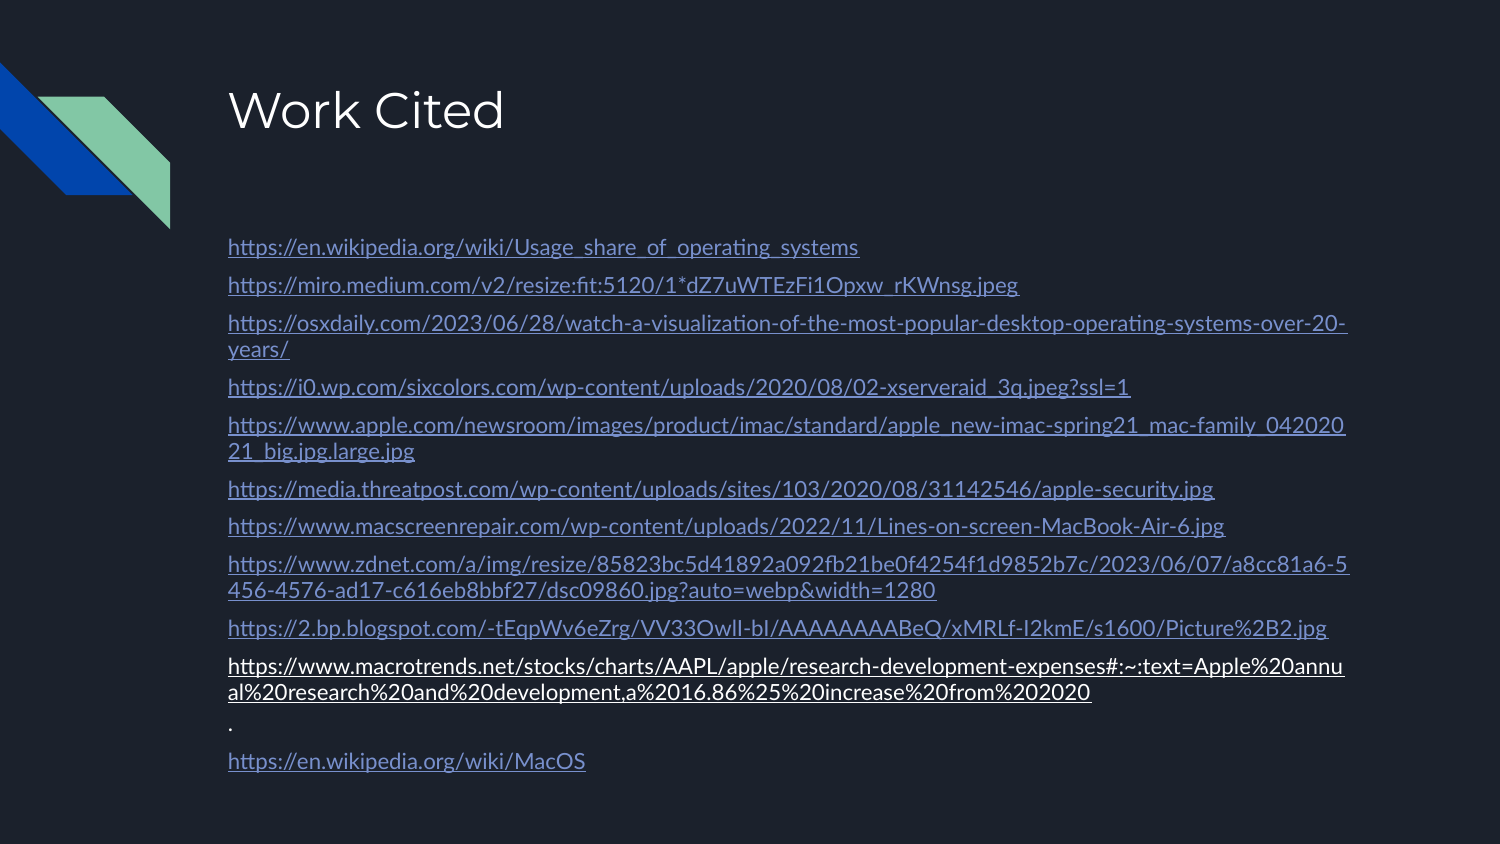

# Work Cited
https://en.wikipedia.org/wiki/Usage_share_of_operating_systems
https://miro.medium.com/v2/resize:fit:5120/1*dZ7uWTEzFi1Opxw_rKWnsg.jpeg
https://osxdaily.com/2023/06/28/watch-a-visualization-of-the-most-popular-desktop-operating-systems-over-20-years/
https://i0.wp.com/sixcolors.com/wp-content/uploads/2020/08/02-xserveraid_3q.jpeg?ssl=1
https://www.apple.com/newsroom/images/product/imac/standard/apple_new-imac-spring21_mac-family_04202021_big.jpg.large.jpg
https://media.threatpost.com/wp-content/uploads/sites/103/2020/08/31142546/apple-security.jpg
https://www.macscreenrepair.com/wp-content/uploads/2022/11/Lines-on-screen-MacBook-Air-6.jpg
https://www.zdnet.com/a/img/resize/85823bc5d41892a092fb21be0f4254f1d9852b7c/2023/06/07/a8cc81a6-5456-4576-ad17-c616eb8bbf27/dsc09860.jpg?auto=webp&width=1280
https://2.bp.blogspot.com/-tEqpWv6eZrg/VV33OwlI-bI/AAAAAAAABeQ/xMRLf-I2kmE/s1600/Picture%2B2.jpg
https://www.macrotrends.net/stocks/charts/AAPL/apple/research-development-expenses#:~:text=Apple%20annual%20research%20and%20development,a%2016.86%25%20increase%20from%202020.
https://en.wikipedia.org/wiki/MacOS